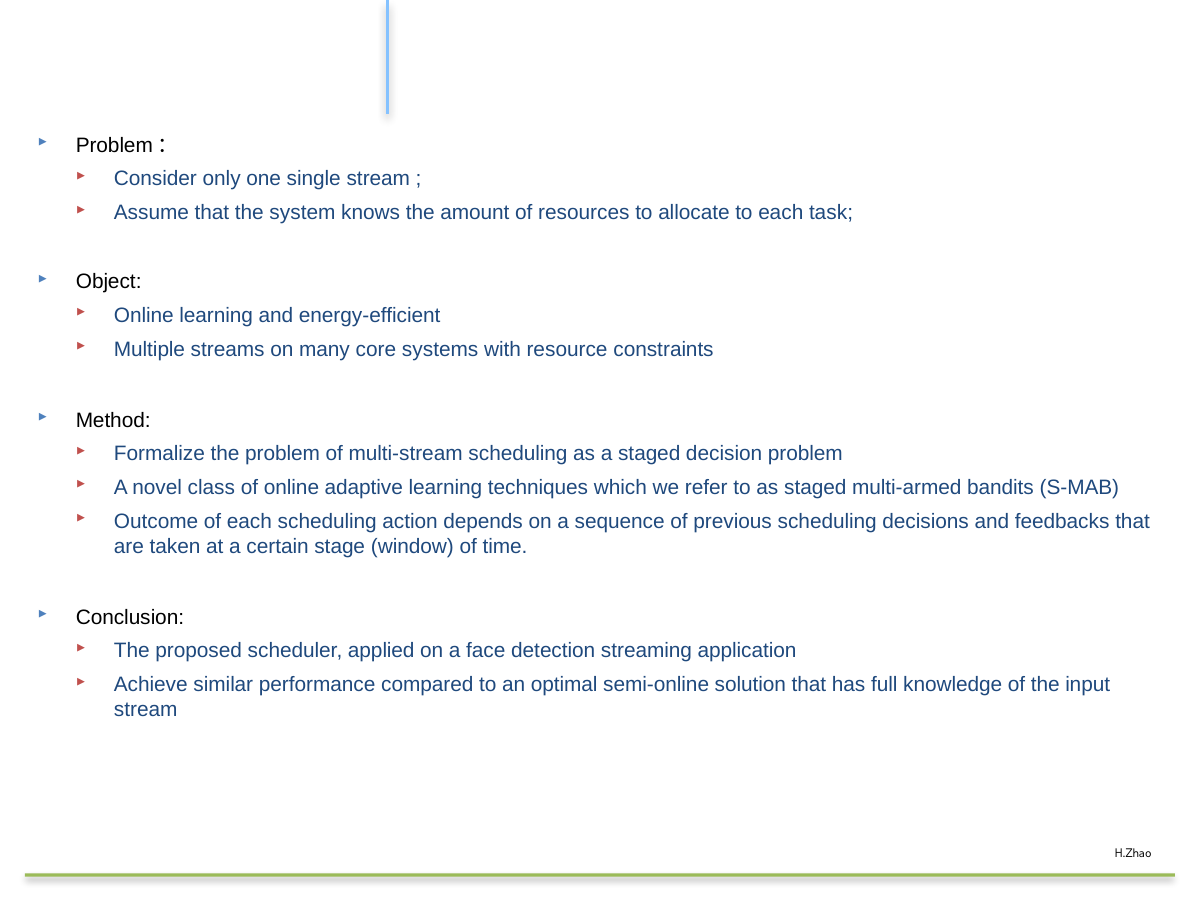

#

Problem：
Consider only one single stream ;
Assume that the system knows the amount of resources to allocate to each task;

Object:
Online learning and energy-efficient
Multiple streams on many core systems with resource constraints

Method:
Formalize the problem of multi-stream scheduling as a staged decision problem
A novel class of online adaptive learning techniques which we refer to as staged multi-armed bandits (S-MAB)
Outcome of each scheduling action depends on a sequence of previous scheduling decisions and feedbacks that are taken at a certain stage (window) of time.

Conclusion:
The proposed scheduler, applied on a face detection streaming application
Achieve similar performance compared to an optimal semi-online solution that has full knowledge of the input stream